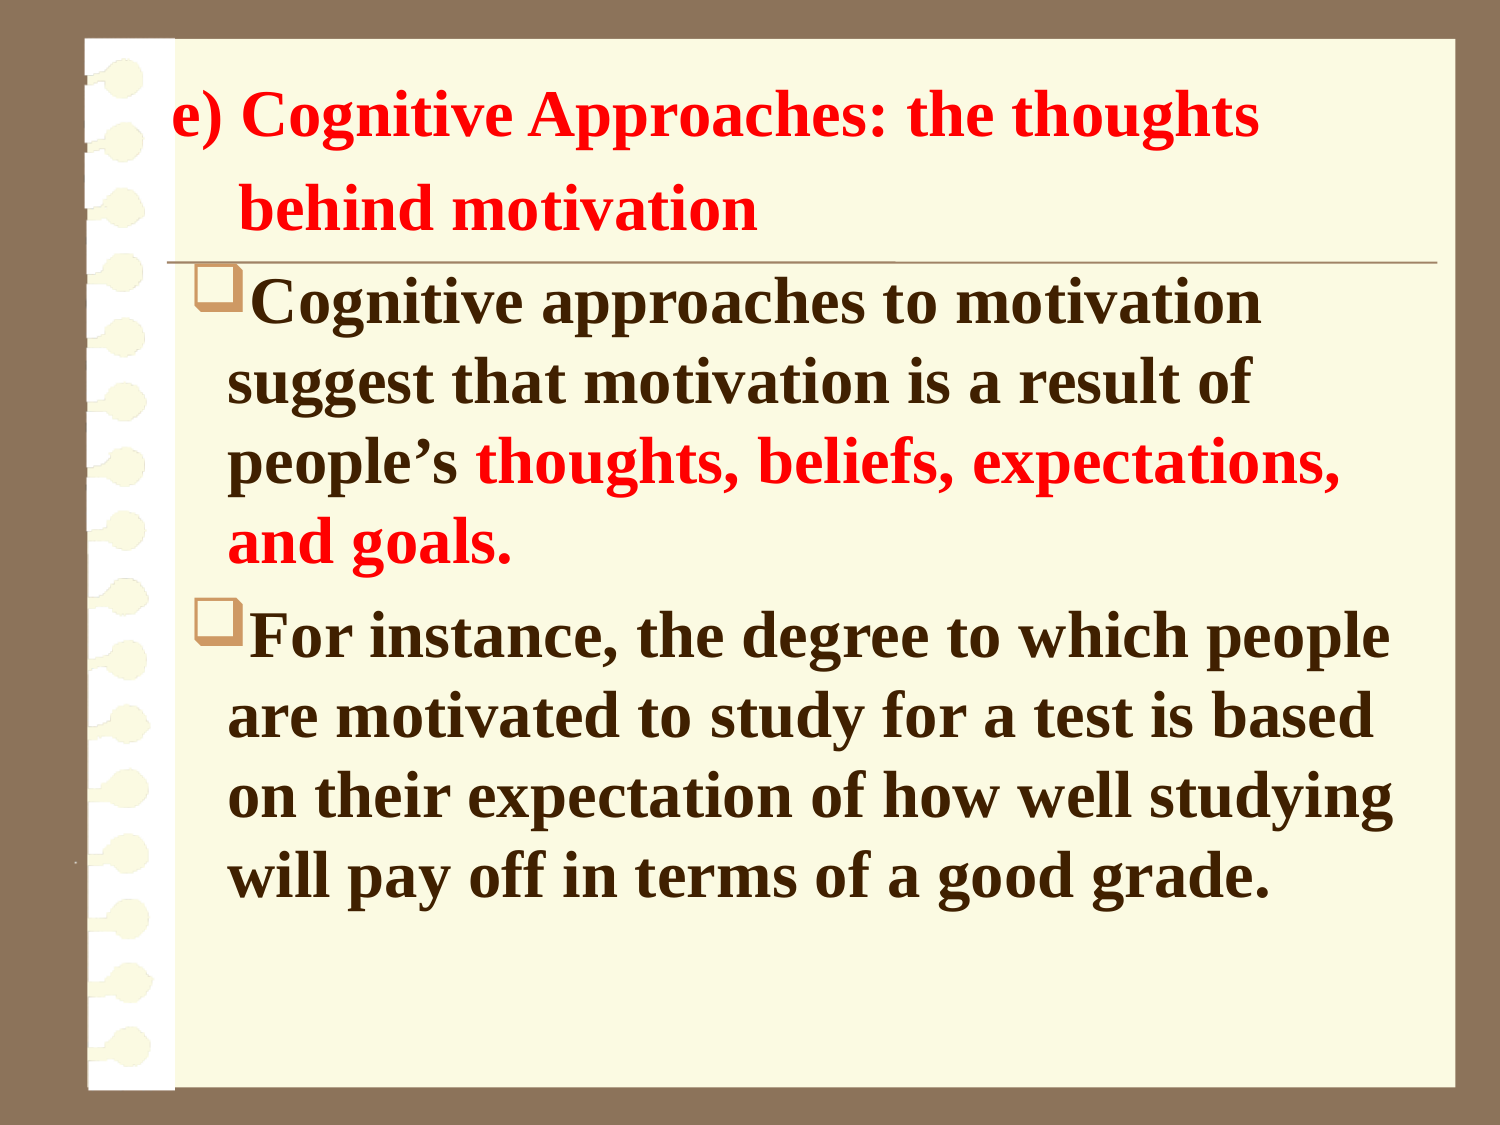

e) Cognitive Approaches: the thoughts
    behind motivation
Cognitive approaches to motivation suggest that motivation is a result of people’s thoughts, beliefs, expectations, and goals.
For instance, the degree to which people are motivated to study for a test is based on their expectation of how well studying will pay off in terms of a good grade.